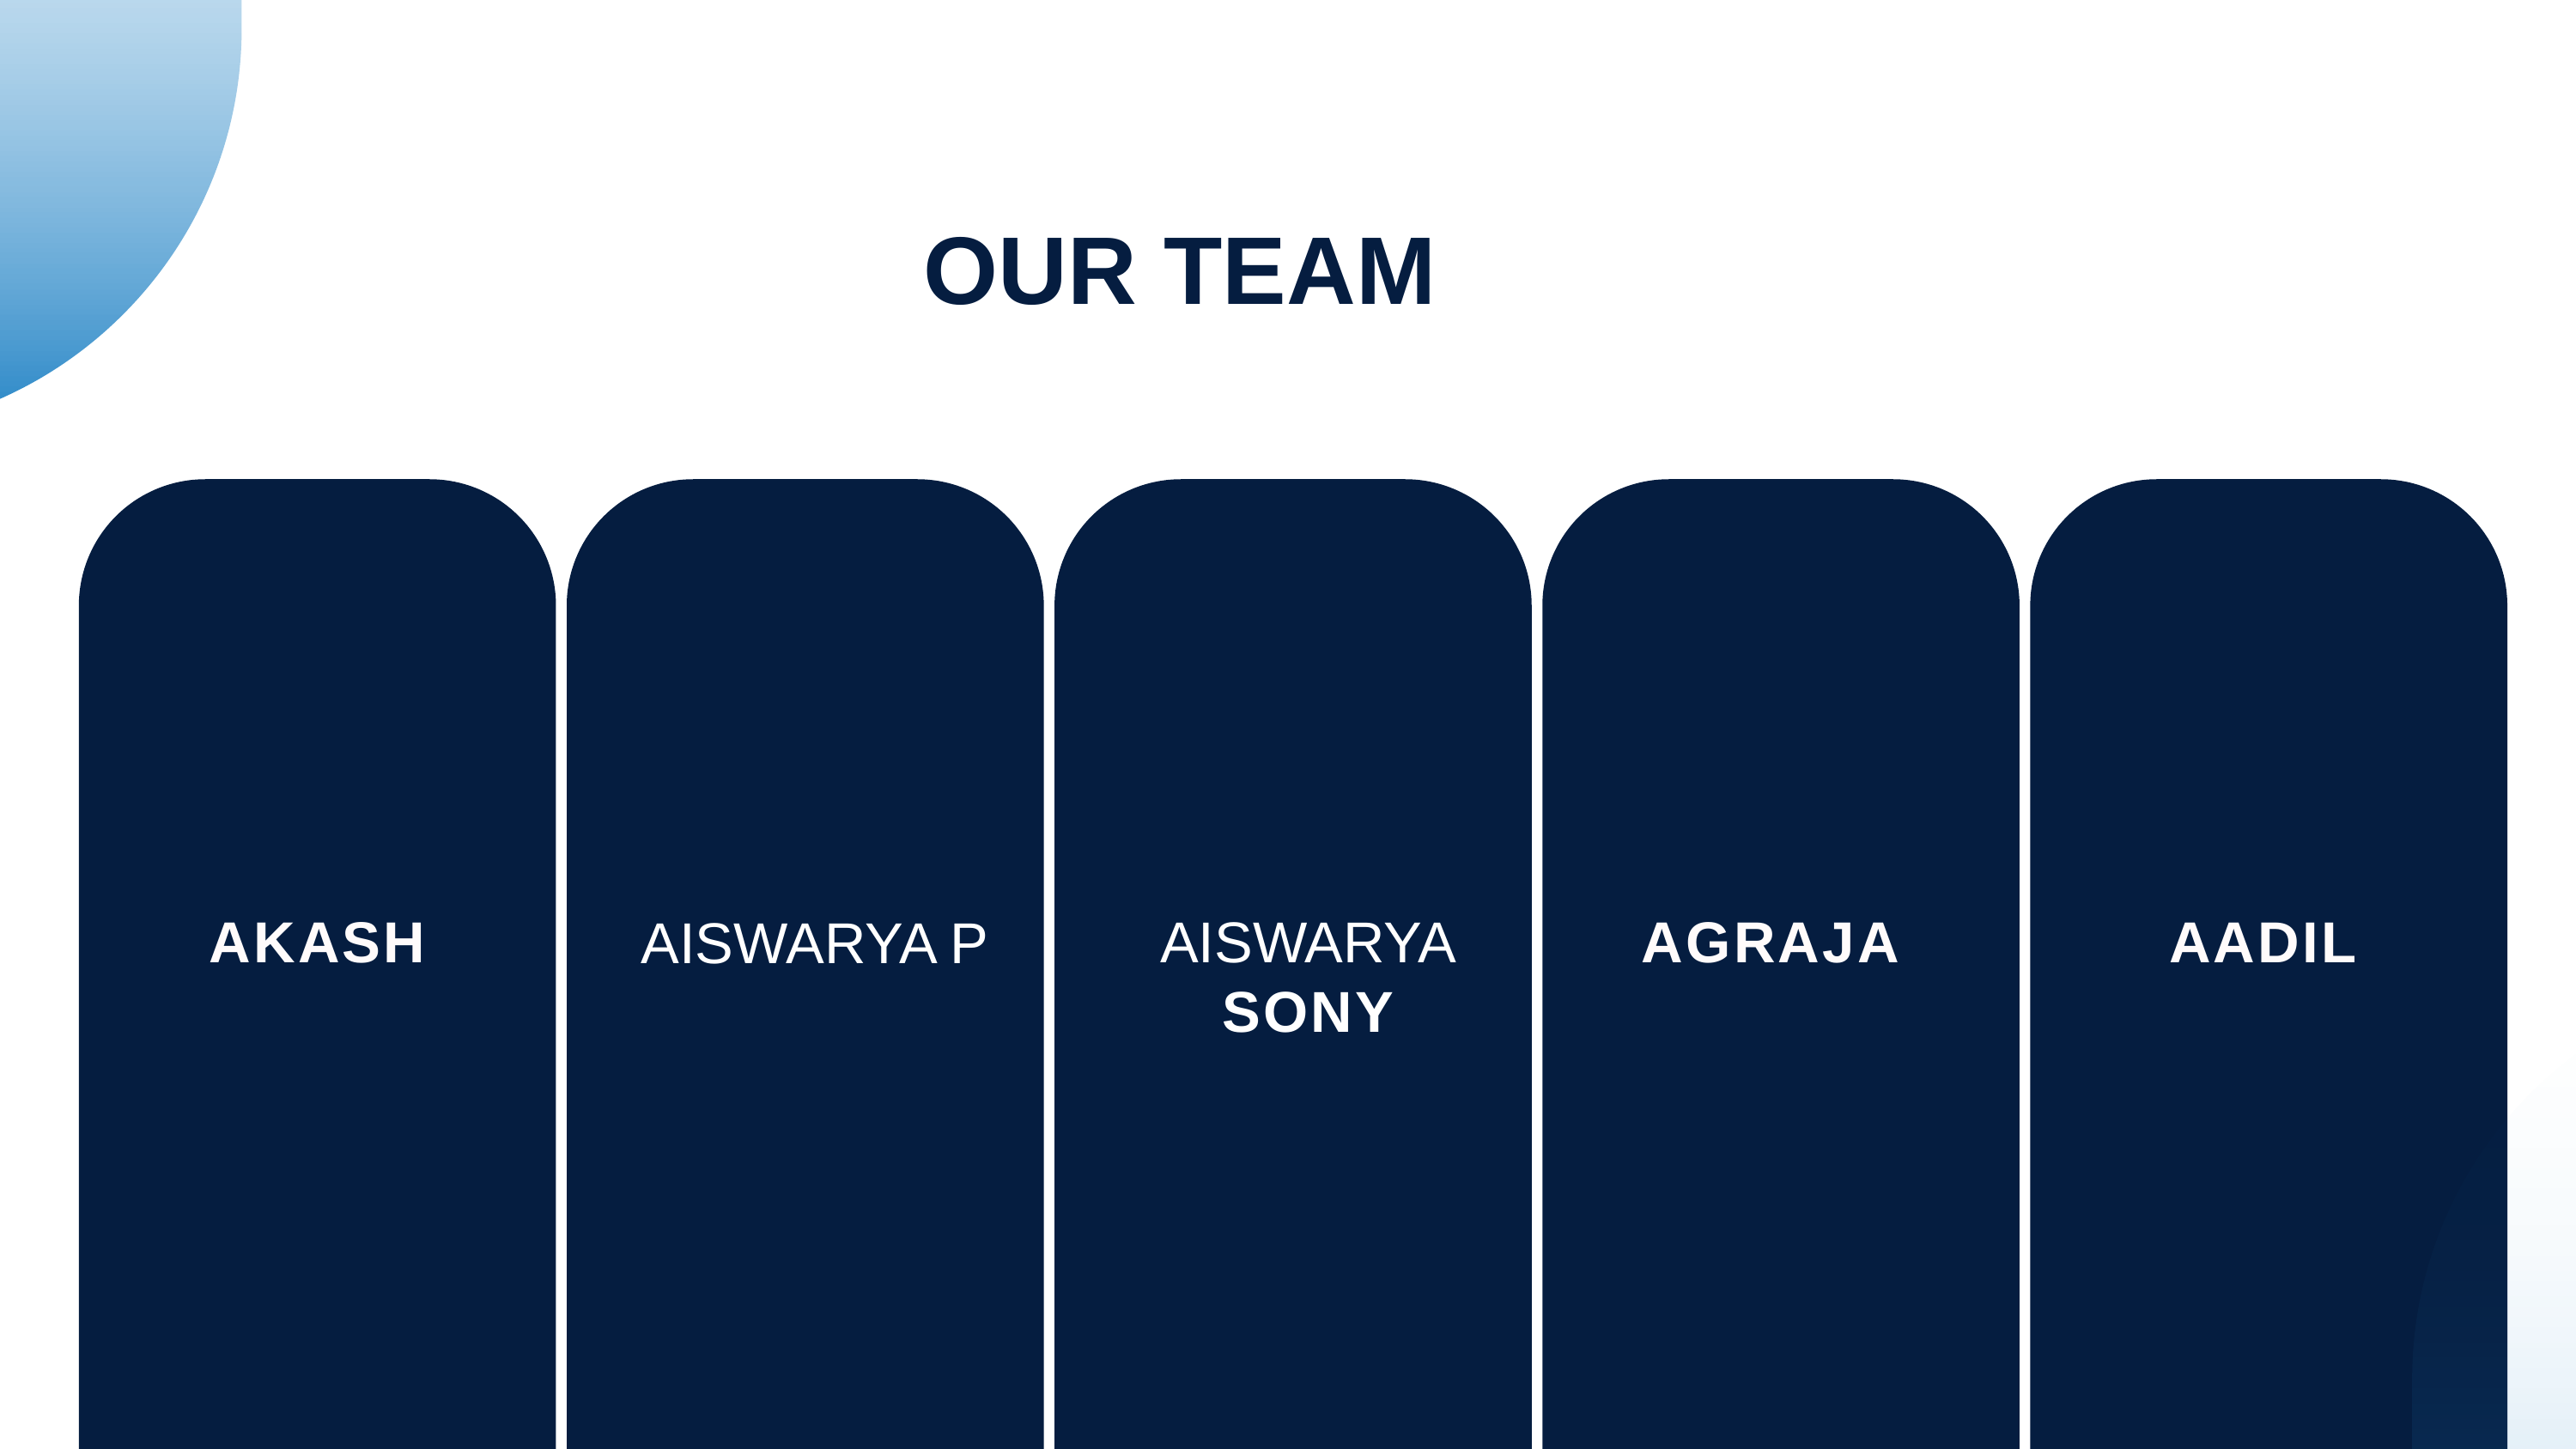

OUR TEAM

AKASH
AISWARYA
SONY
AGRAJA
AADIL
AISWARYA P